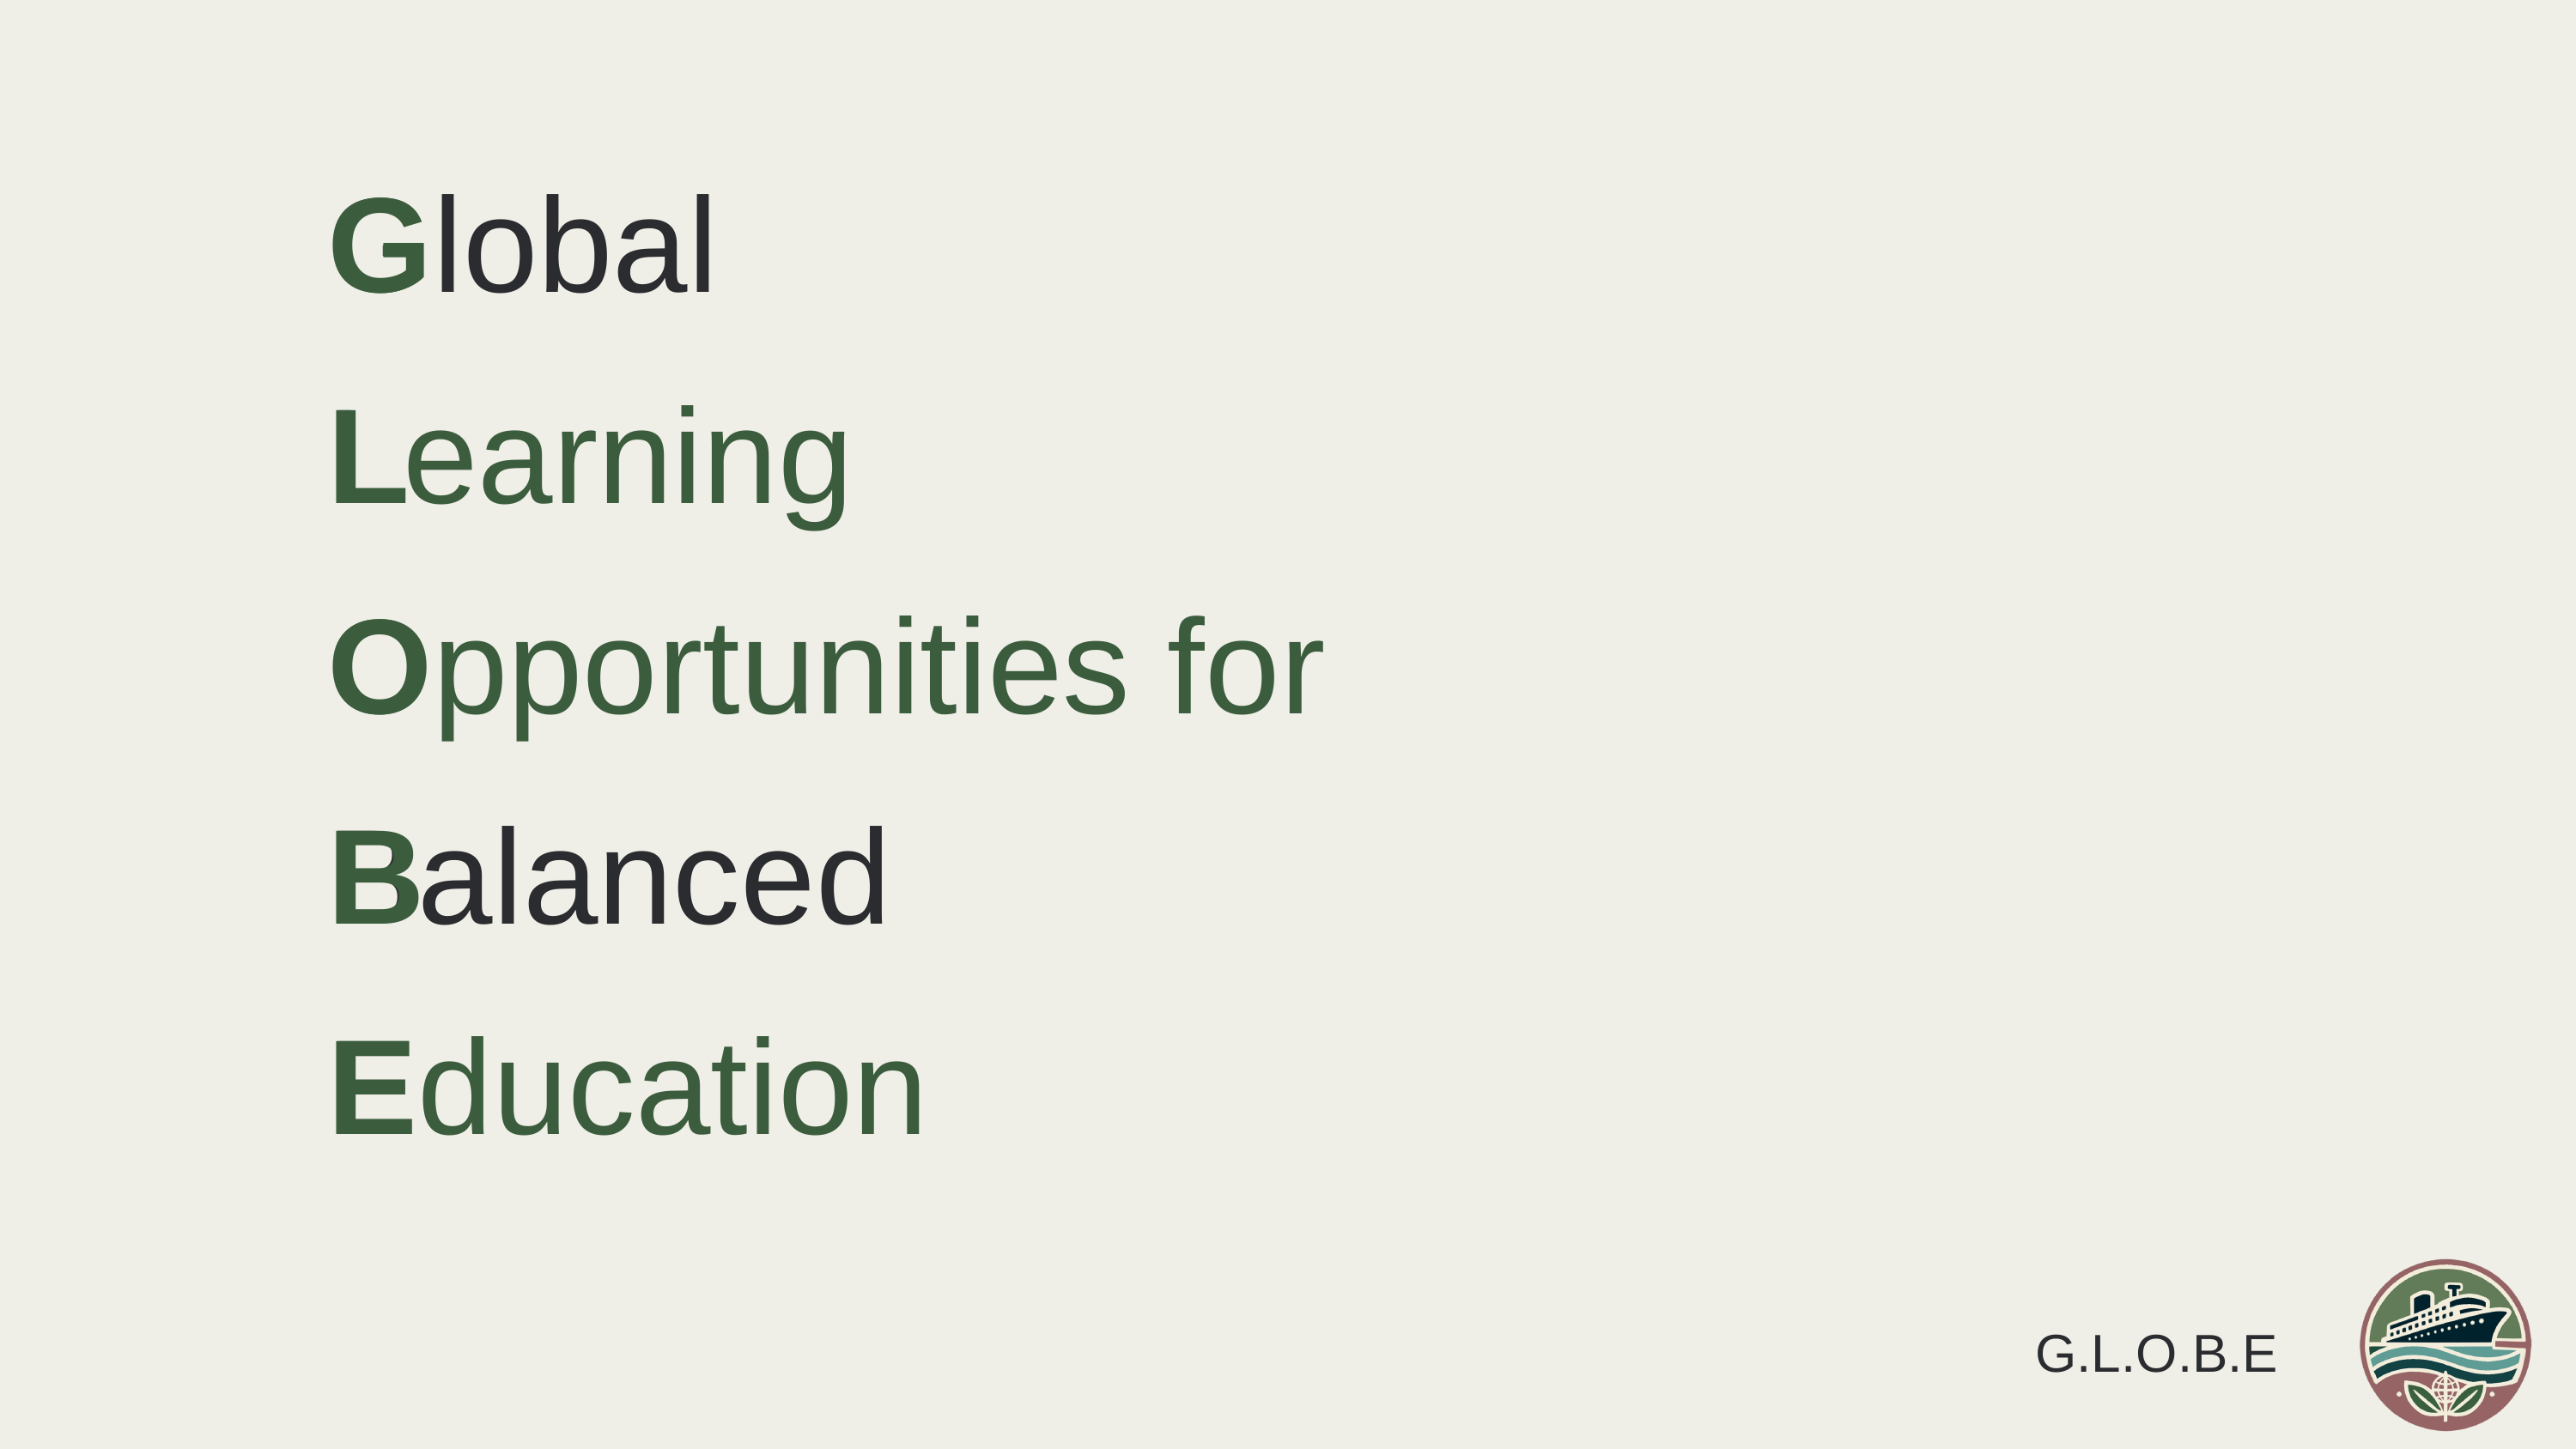

Global
Learning
Opportunities for
Balanced
Education

G
LOB
E

G.L.O.B.E